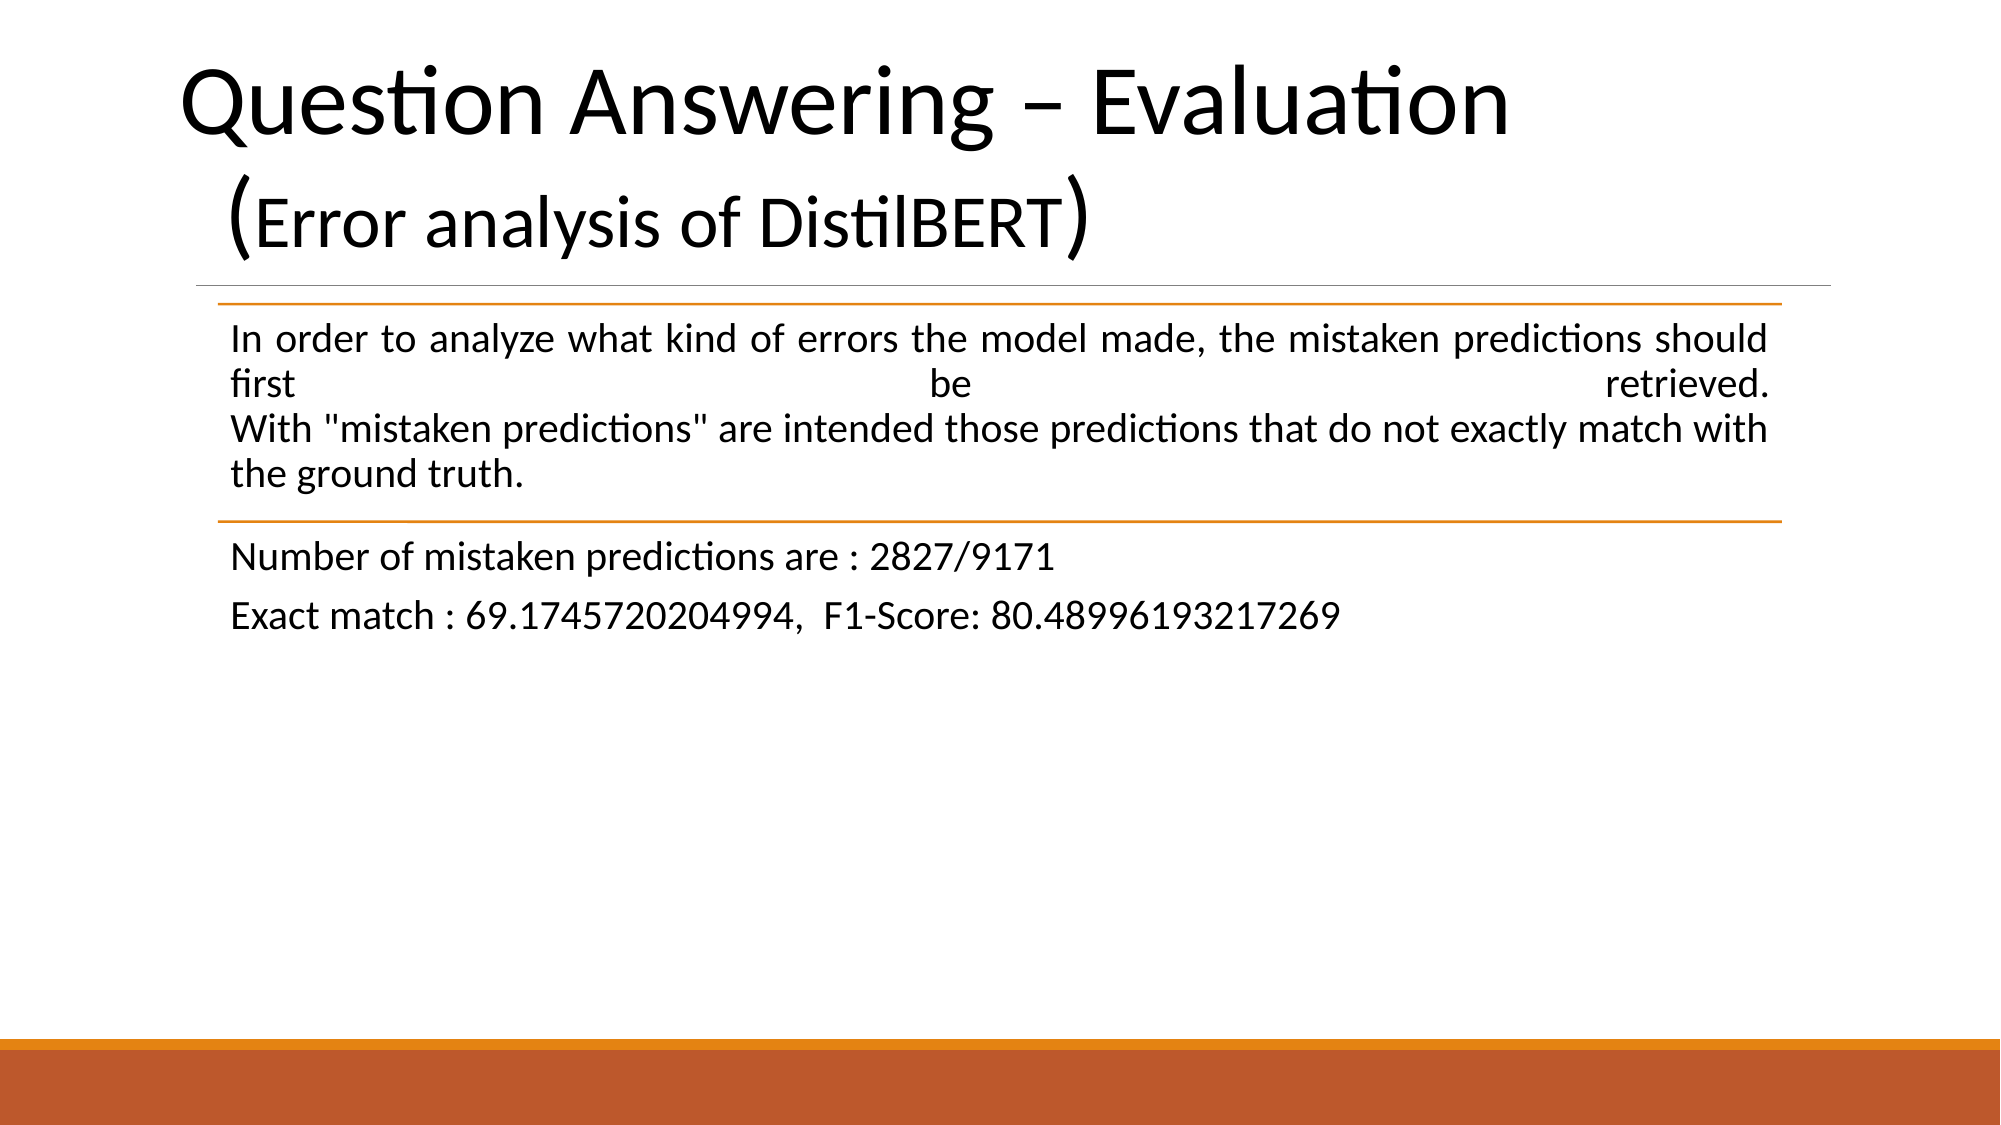

Question Answering – Evaluation

  (Error analysis of DistilBERT)
In order to analyze what kind of errors the model made, the mistaken predictions should first be retrieved.
With "mistaken predictions" are intended those predictions that do not exactly match with the ground truth.
Number of mistaken predictions are : 2827/9171
Exact match : 69.1745720204994,  F1-Score: 80.48996193217269